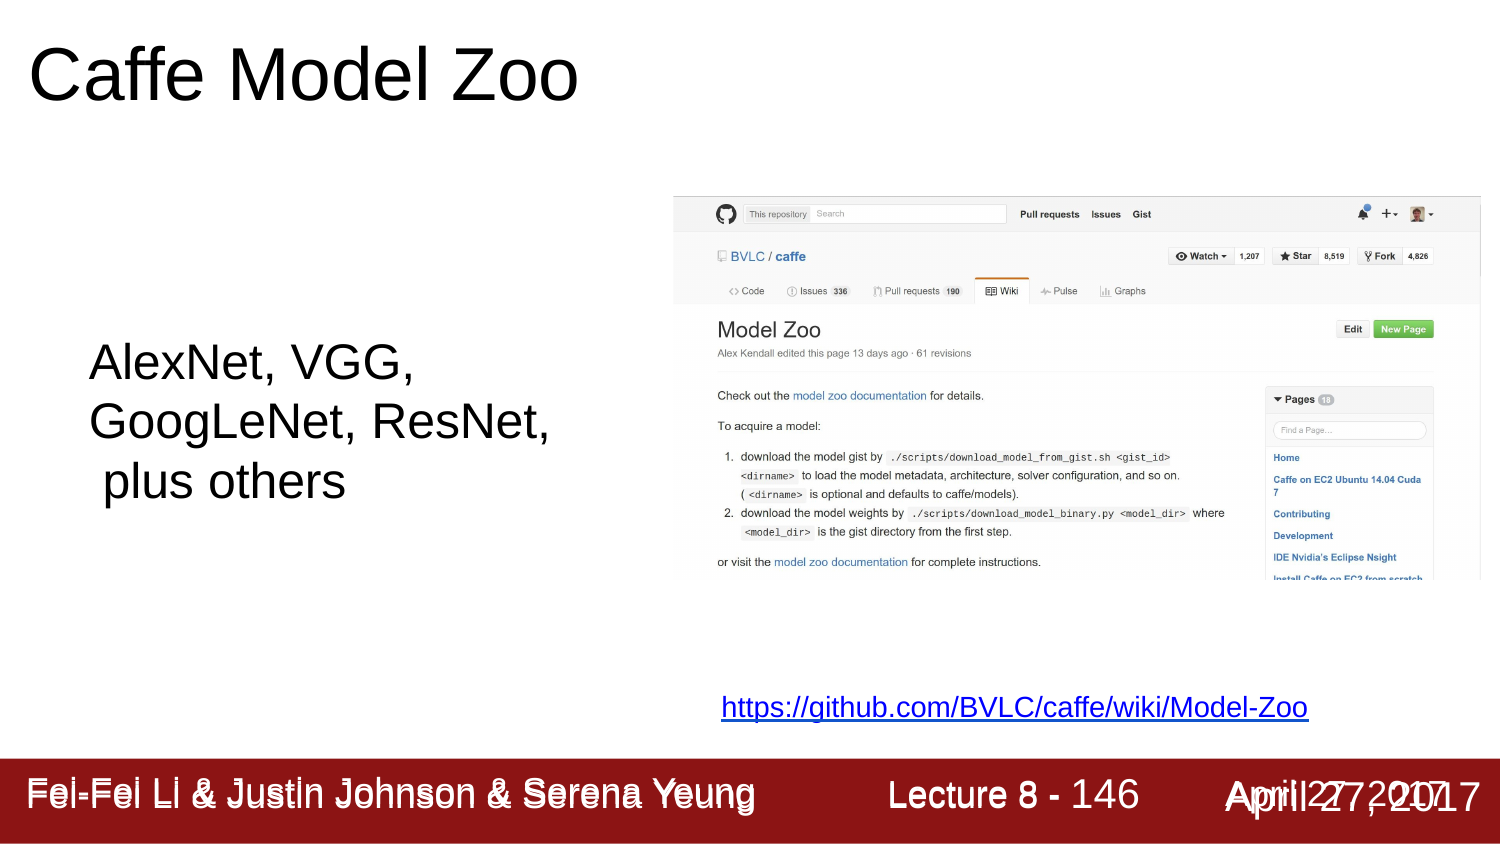

# Caffe Model Zoo

AlexNet, VGG,  GoogLeNet, ResNet,  plus others
https://github.com/BVLC/caffe/wiki/Model-Zoo
Lecture 8 - 146
April 27, 2017
Fei-Fei Li & Justin Johnson & Serena Yeung
Fei-Fei Li & Justin Johnson & Serena Yeung	Lecture 8 -	April 27, 2017